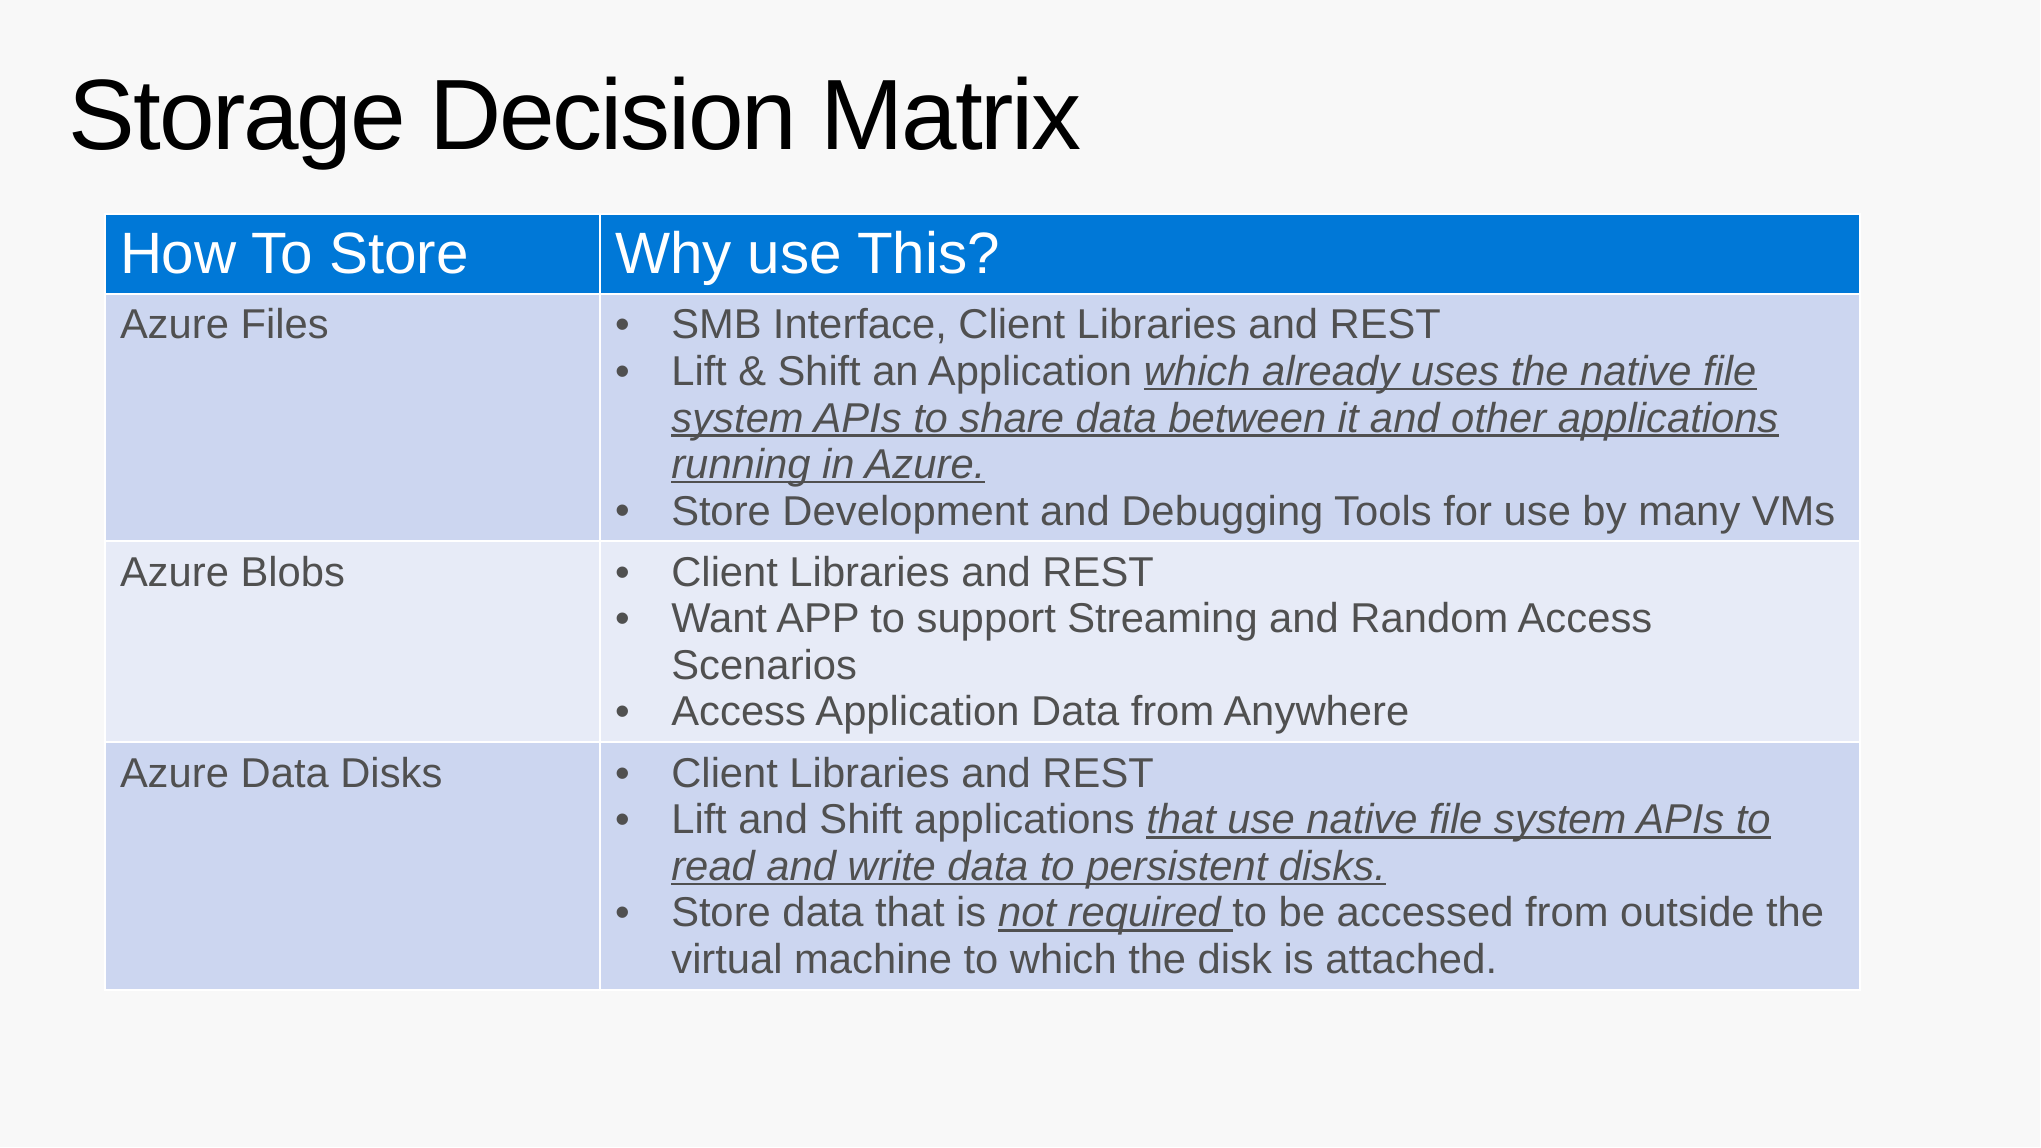

# Storage Decision Matrix
| How To Store | Why use This? |
| --- | --- |
| Azure Files | SMB Interface, Client Libraries and REST Lift & Shift an Application which already uses the native file system APIs to share data between it and other applications running in Azure. Store Development and Debugging Tools for use by many VMs |
| Azure Blobs | Client Libraries and REST Want APP to support Streaming and Random Access Scenarios Access Application Data from Anywhere |
| Azure Data Disks | Client Libraries and REST Lift and Shift applications that use native file system APIs to read and write data to persistent disks. Store data that is not required to be accessed from outside the virtual machine to which the disk is attached. |